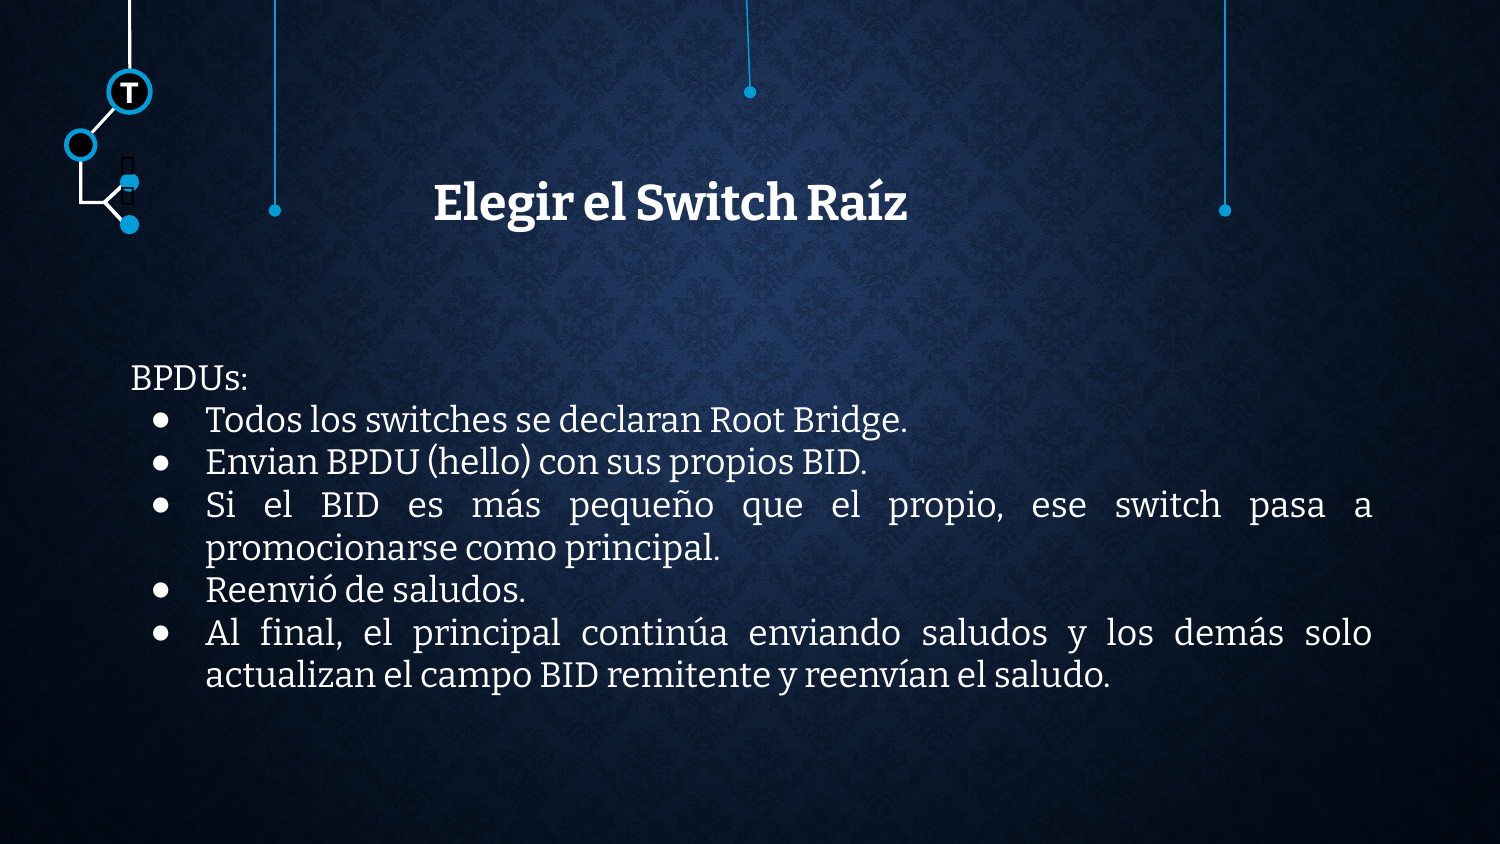

T

Elegir el Switch Raíz

🠺

🠺
BPDUs:
Todos los switches se declaran Root Bridge.
Envian BPDU (hello) con sus propios BID.
Si el BID es más pequeño que el propio, ese switch pasa a promocionarse como principal.
Reenvió de saludos.
Al final, el principal continúa enviando saludos y los demás solo actualizan el campo BID remitente y reenvían el saludo.